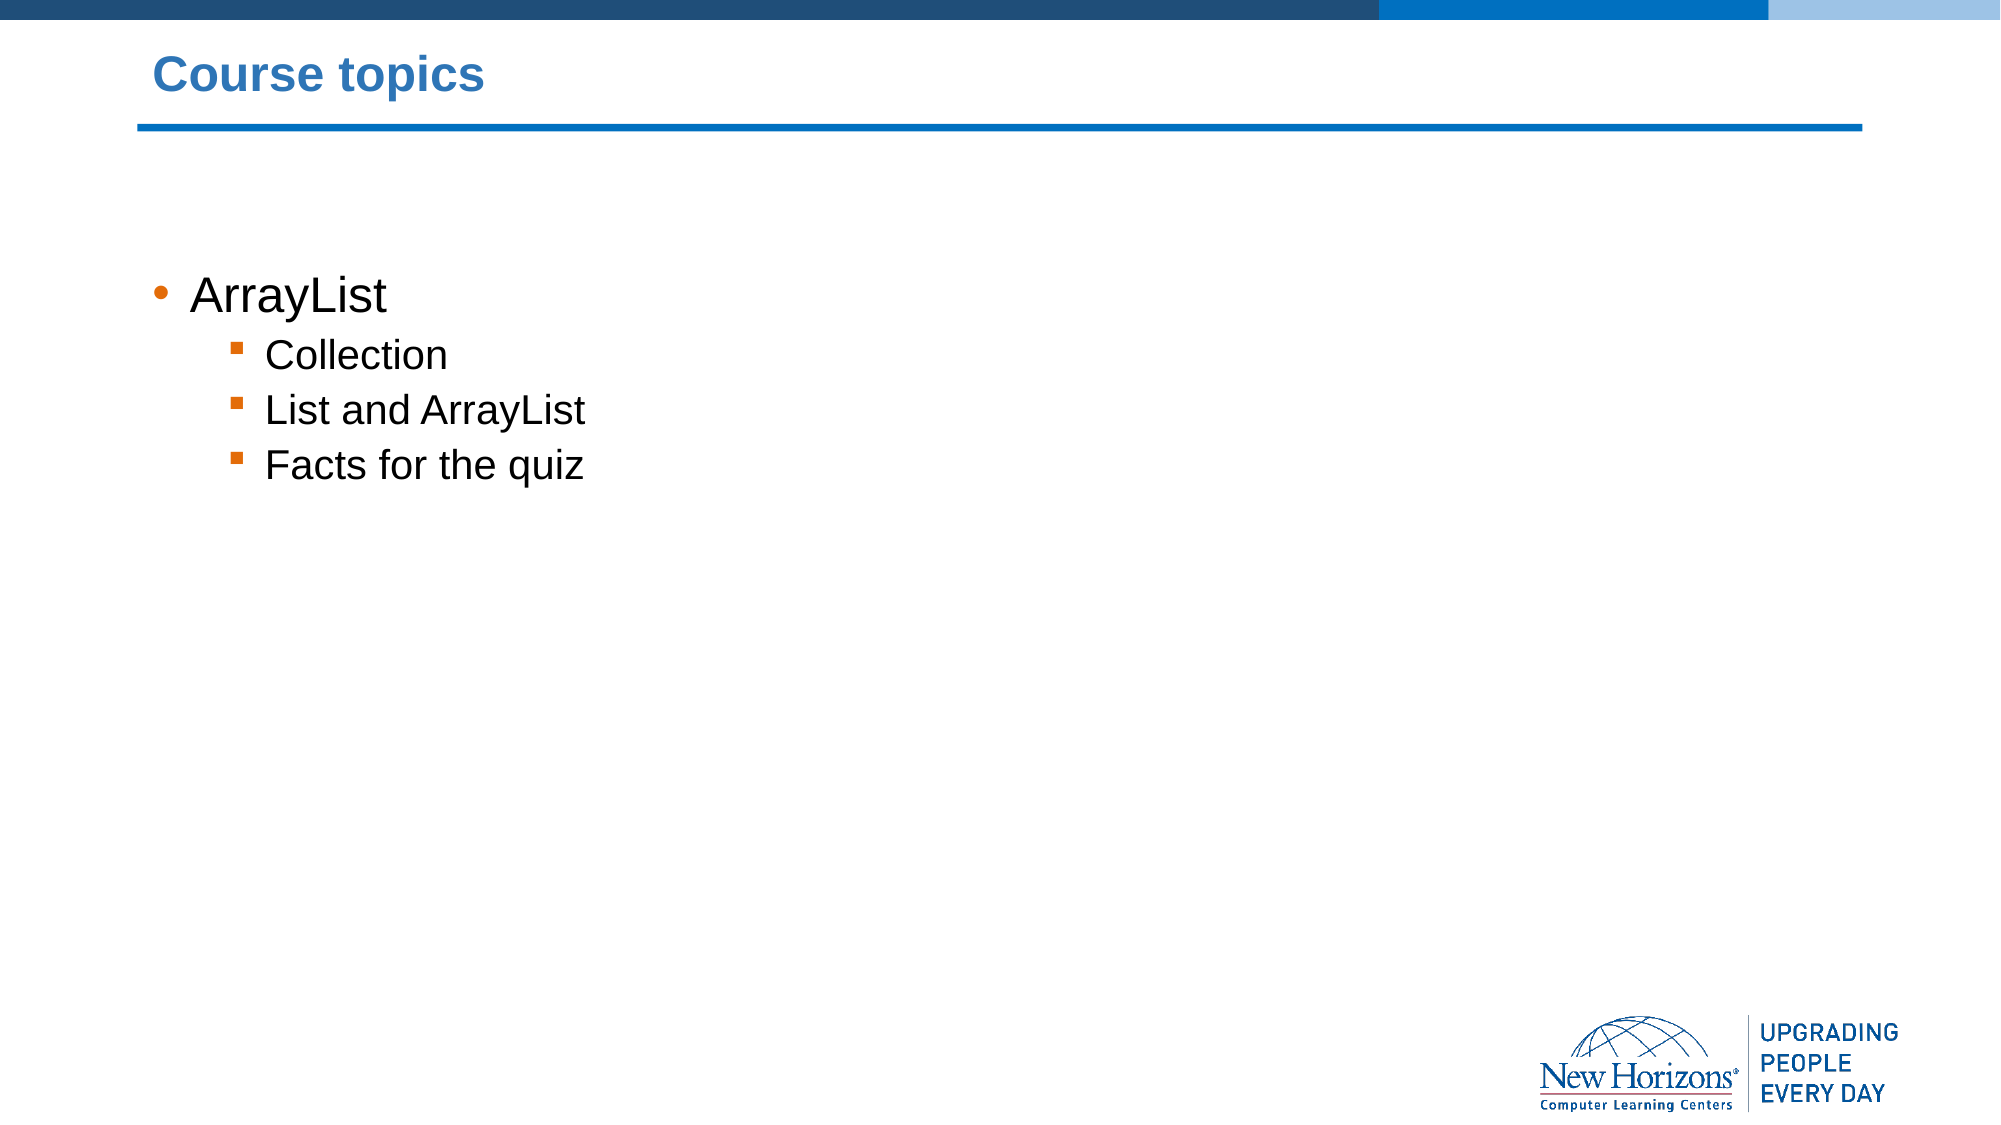

# Course topics

ArrayList
Collection
List and ArrayList
Facts for the quiz